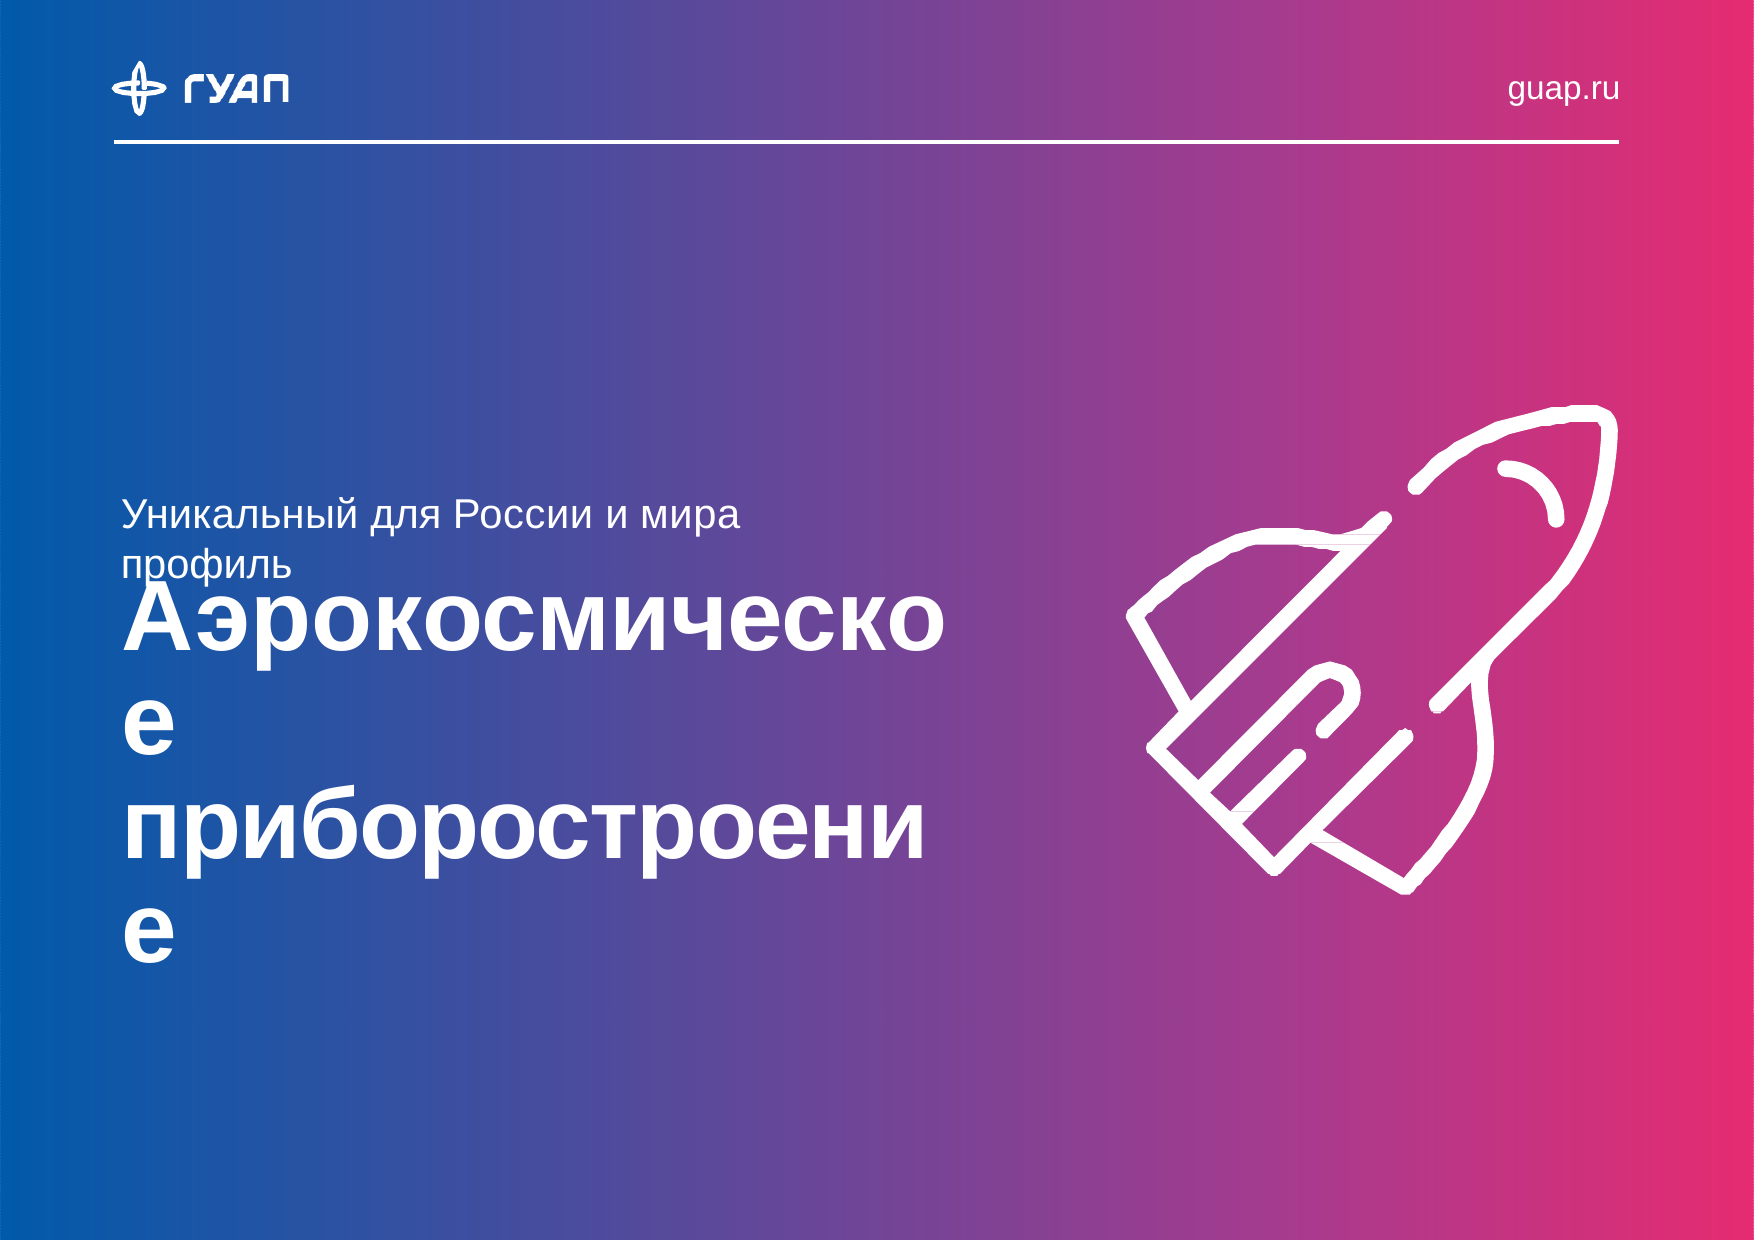

guap.ru

Уникальный для России и мира профиль
Аэрокосмическое  приборостроение